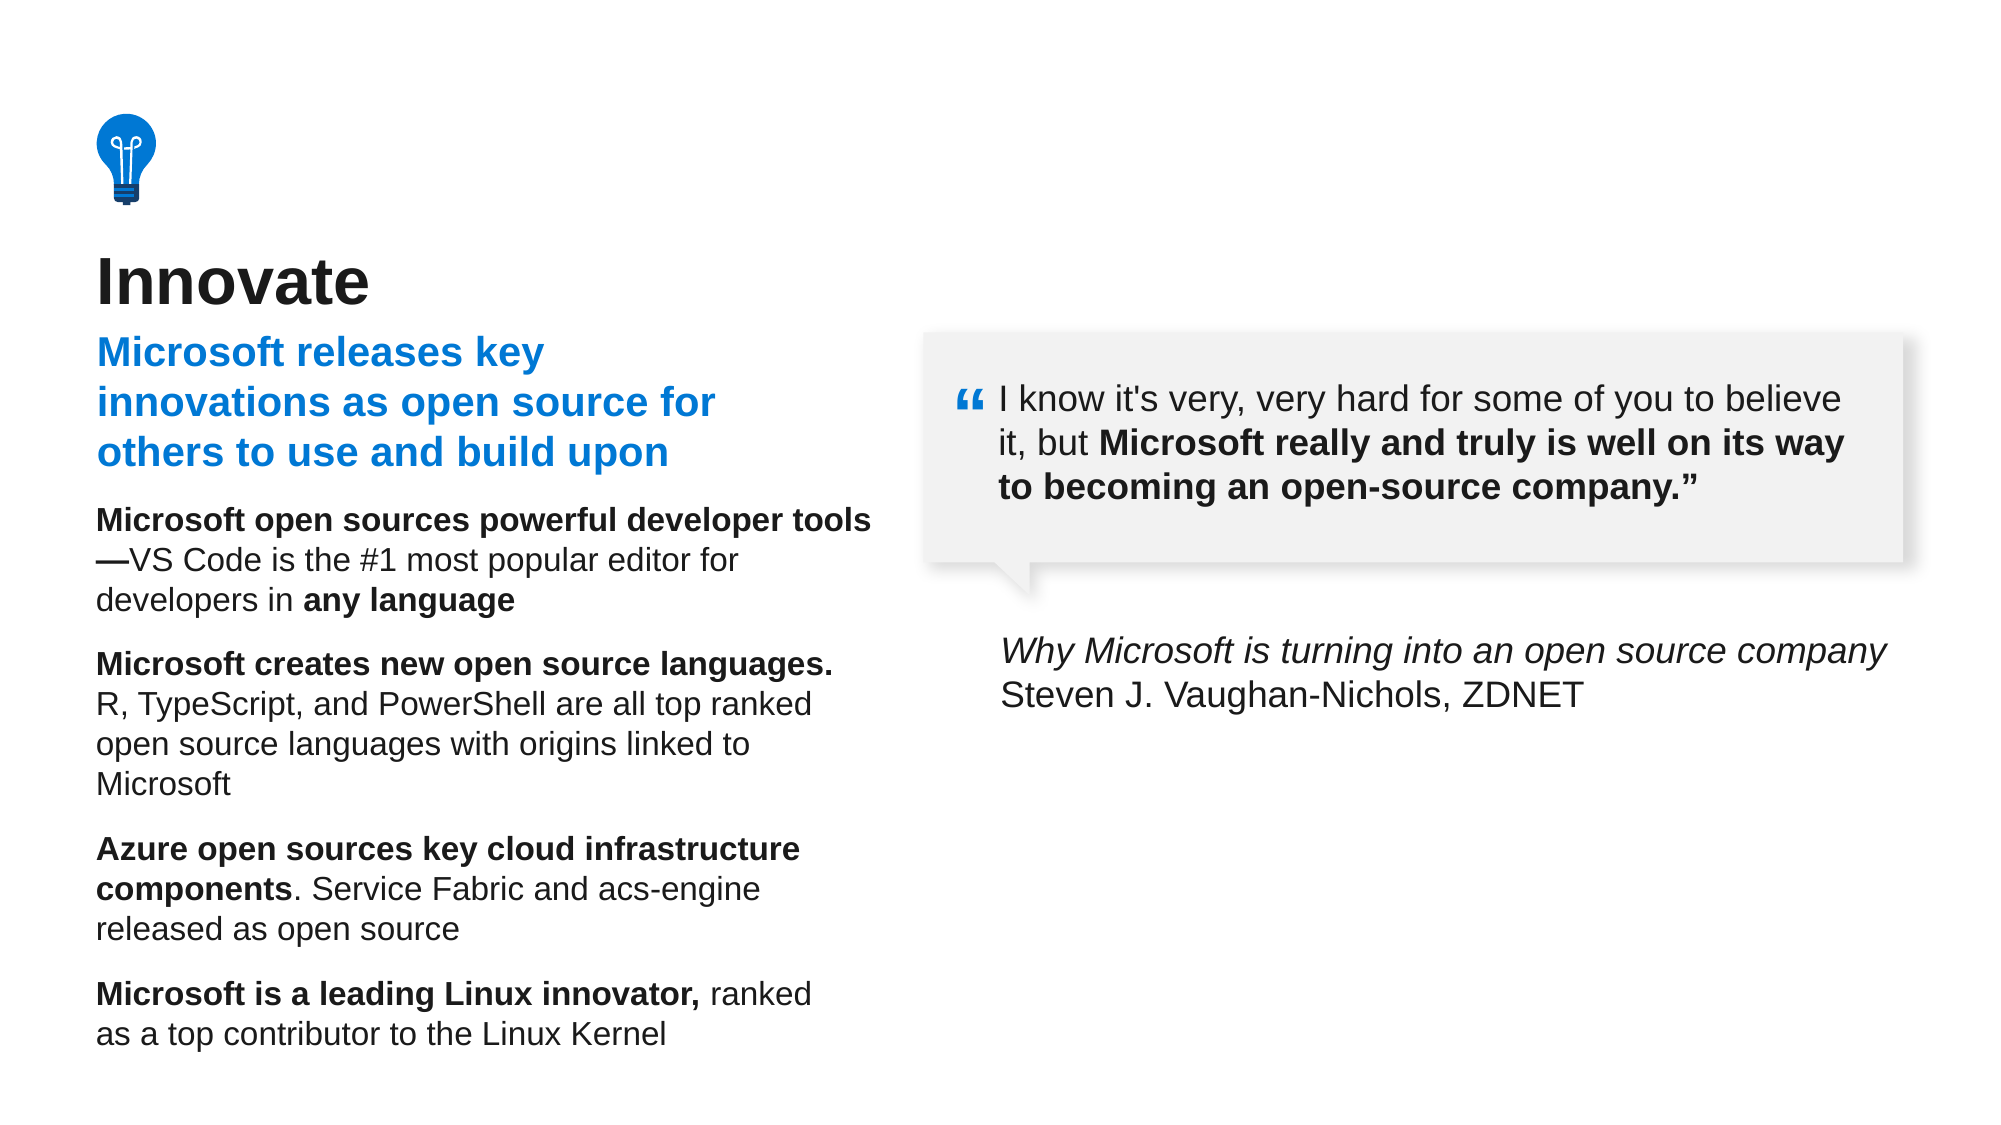

Innovate
Microsoft releases key innovations as open source for others to use and build upon

“
I know it's very, very hard for some of you to believe it, but Microsoft really and truly is well on its way to becoming an open-source company.”

Microsoft open sources powerful developer tools—VS Code is the #1 most popular editor for developers in any language
Microsoft creates new open source languages.
R, TypeScript, and PowerShell are all top ranked
open source languages with origins linked to Microsoft
Azure open sources key cloud infrastructure components. Service Fabric and acs-engine
released as open source
Microsoft is a leading Linux innovator, ranked
as a top contributor to the Linux Kernel

Why Microsoft is turning into an open source company
Steven J. Vaughan-Nichols, ZDNET